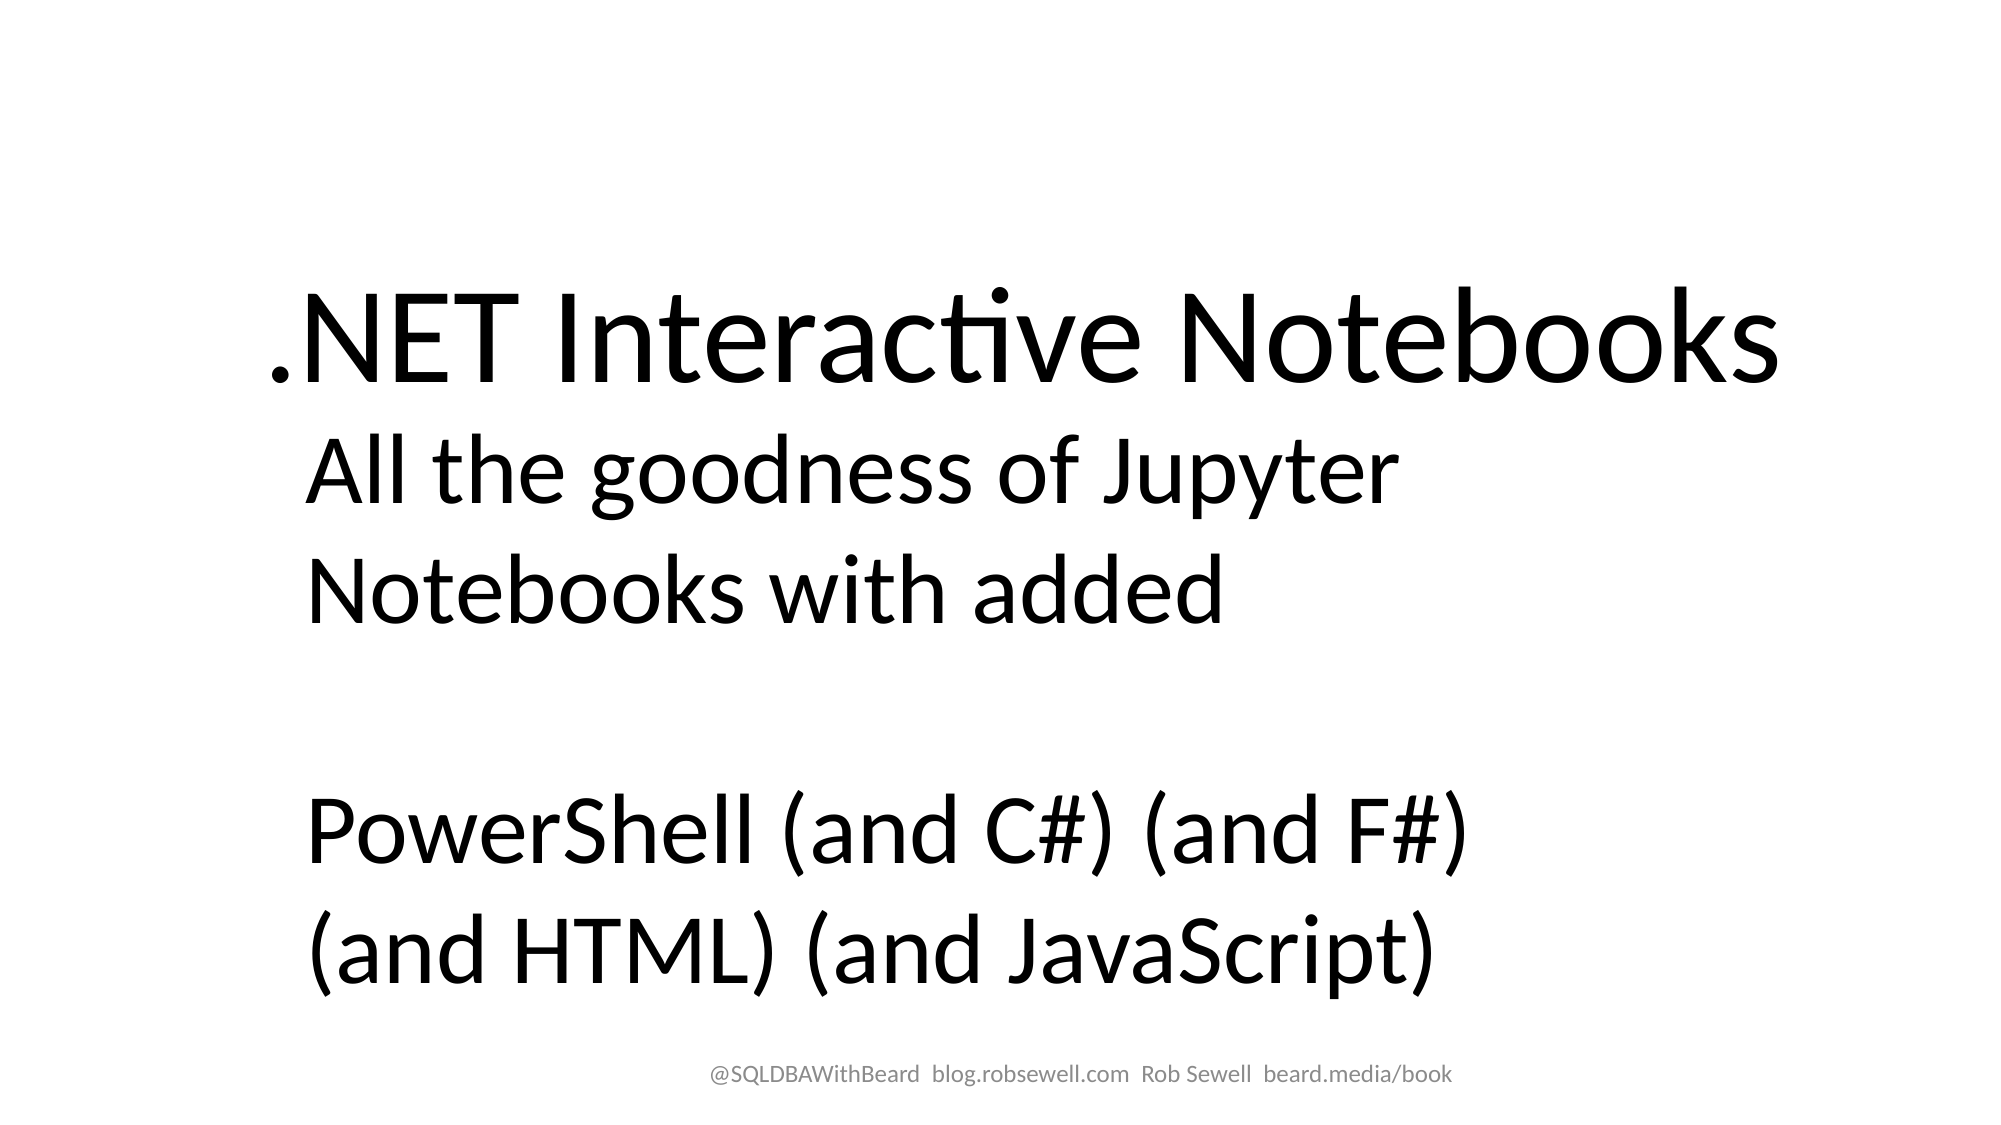

.NET Interactive Notebooks
All the goodness of Jupyter Notebooks with added

PowerShell (and C#) (and F#)
(and HTML) (and JavaScript)
@SQLDBAWithBeard  blog.robsewell.com  Rob Sewell  beard.media/book